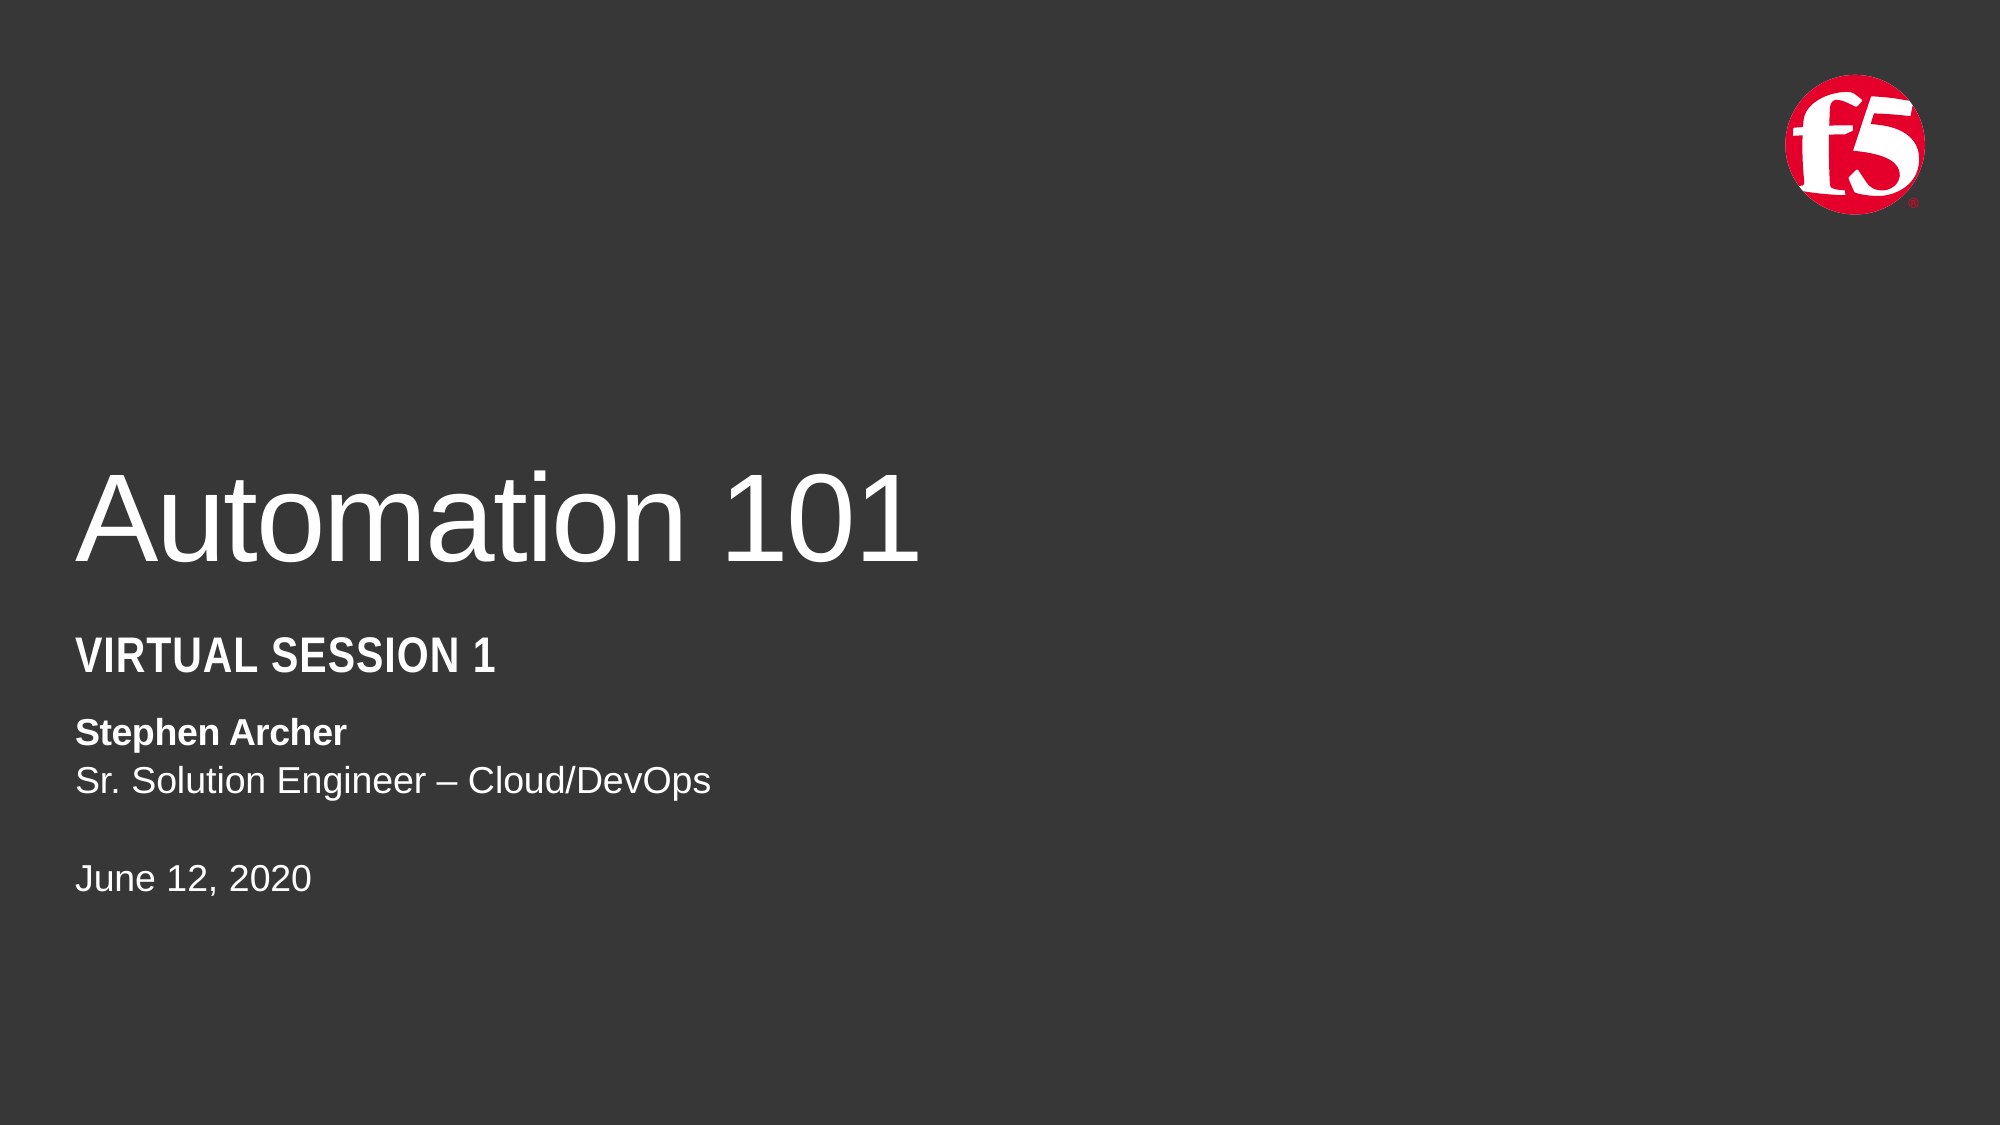

# Automation 101
Virtual Session 1
Stephen Archer
Sr. Solution Engineer – Cloud/DevOps

June 12, 2020